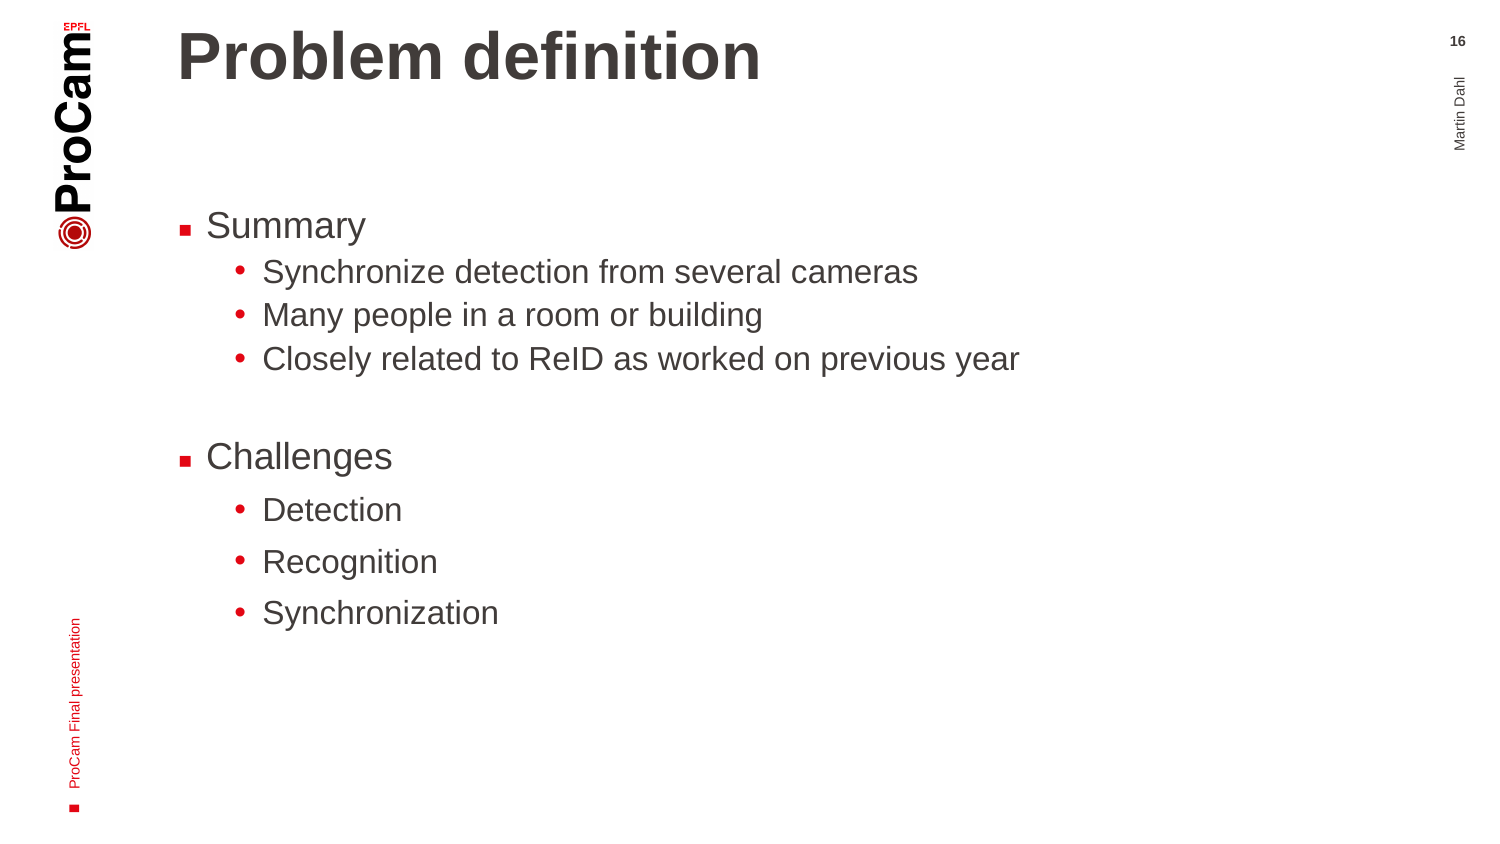

Problem definition
16
Summary
Synchronize detection from several cameras
Many people in a room or building
Closely related to ReID as worked on previous year

Challenges
Detection
Recognition
Synchronization
Martin Dahl
ProCam Final presentation